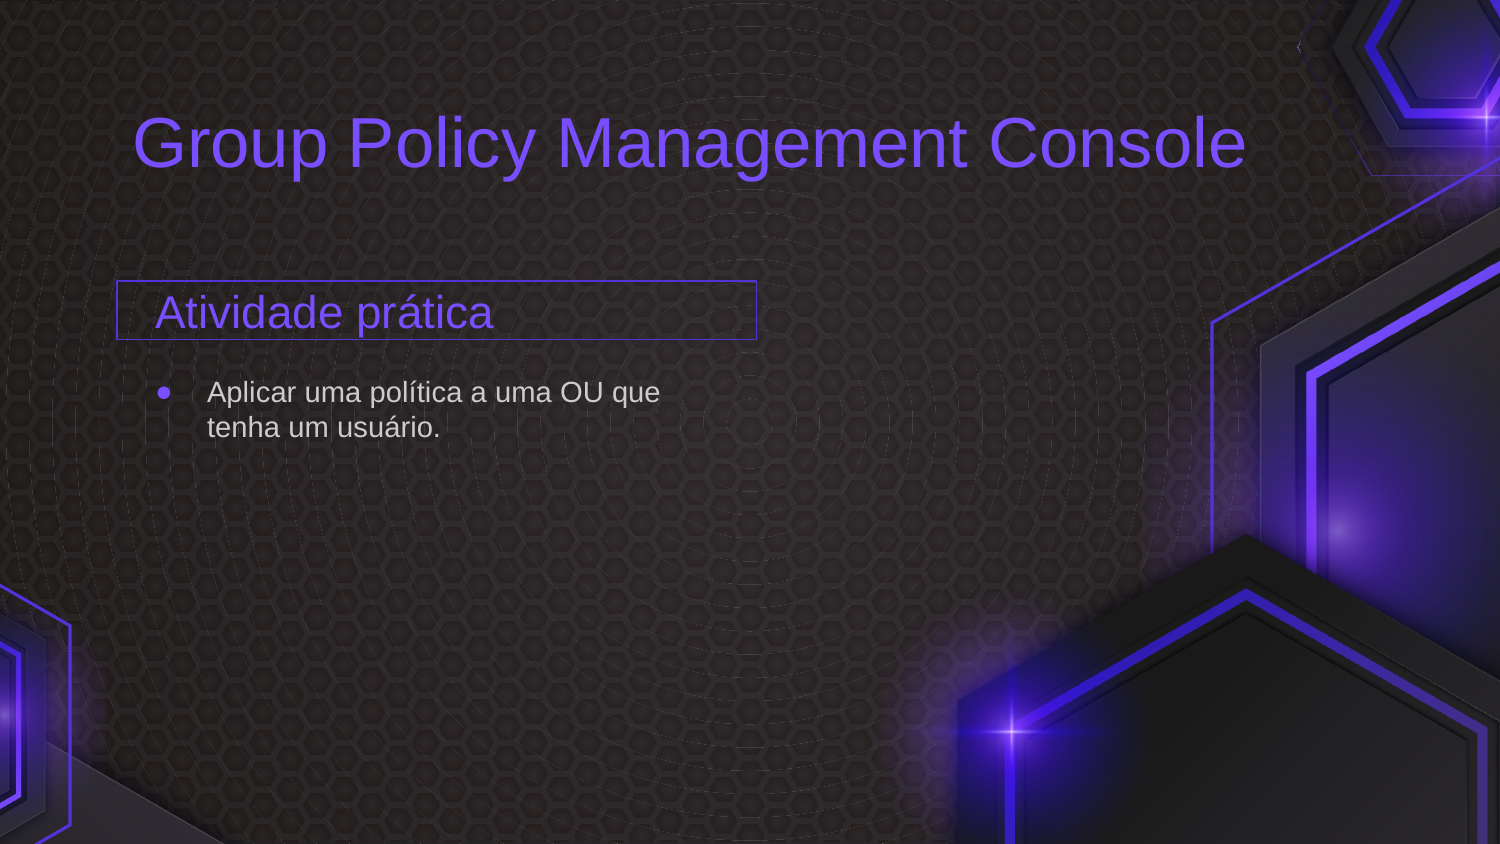

# Group Policy Management Console
Atividade prática
Aplicar uma política a uma OU que tenha um usuário.